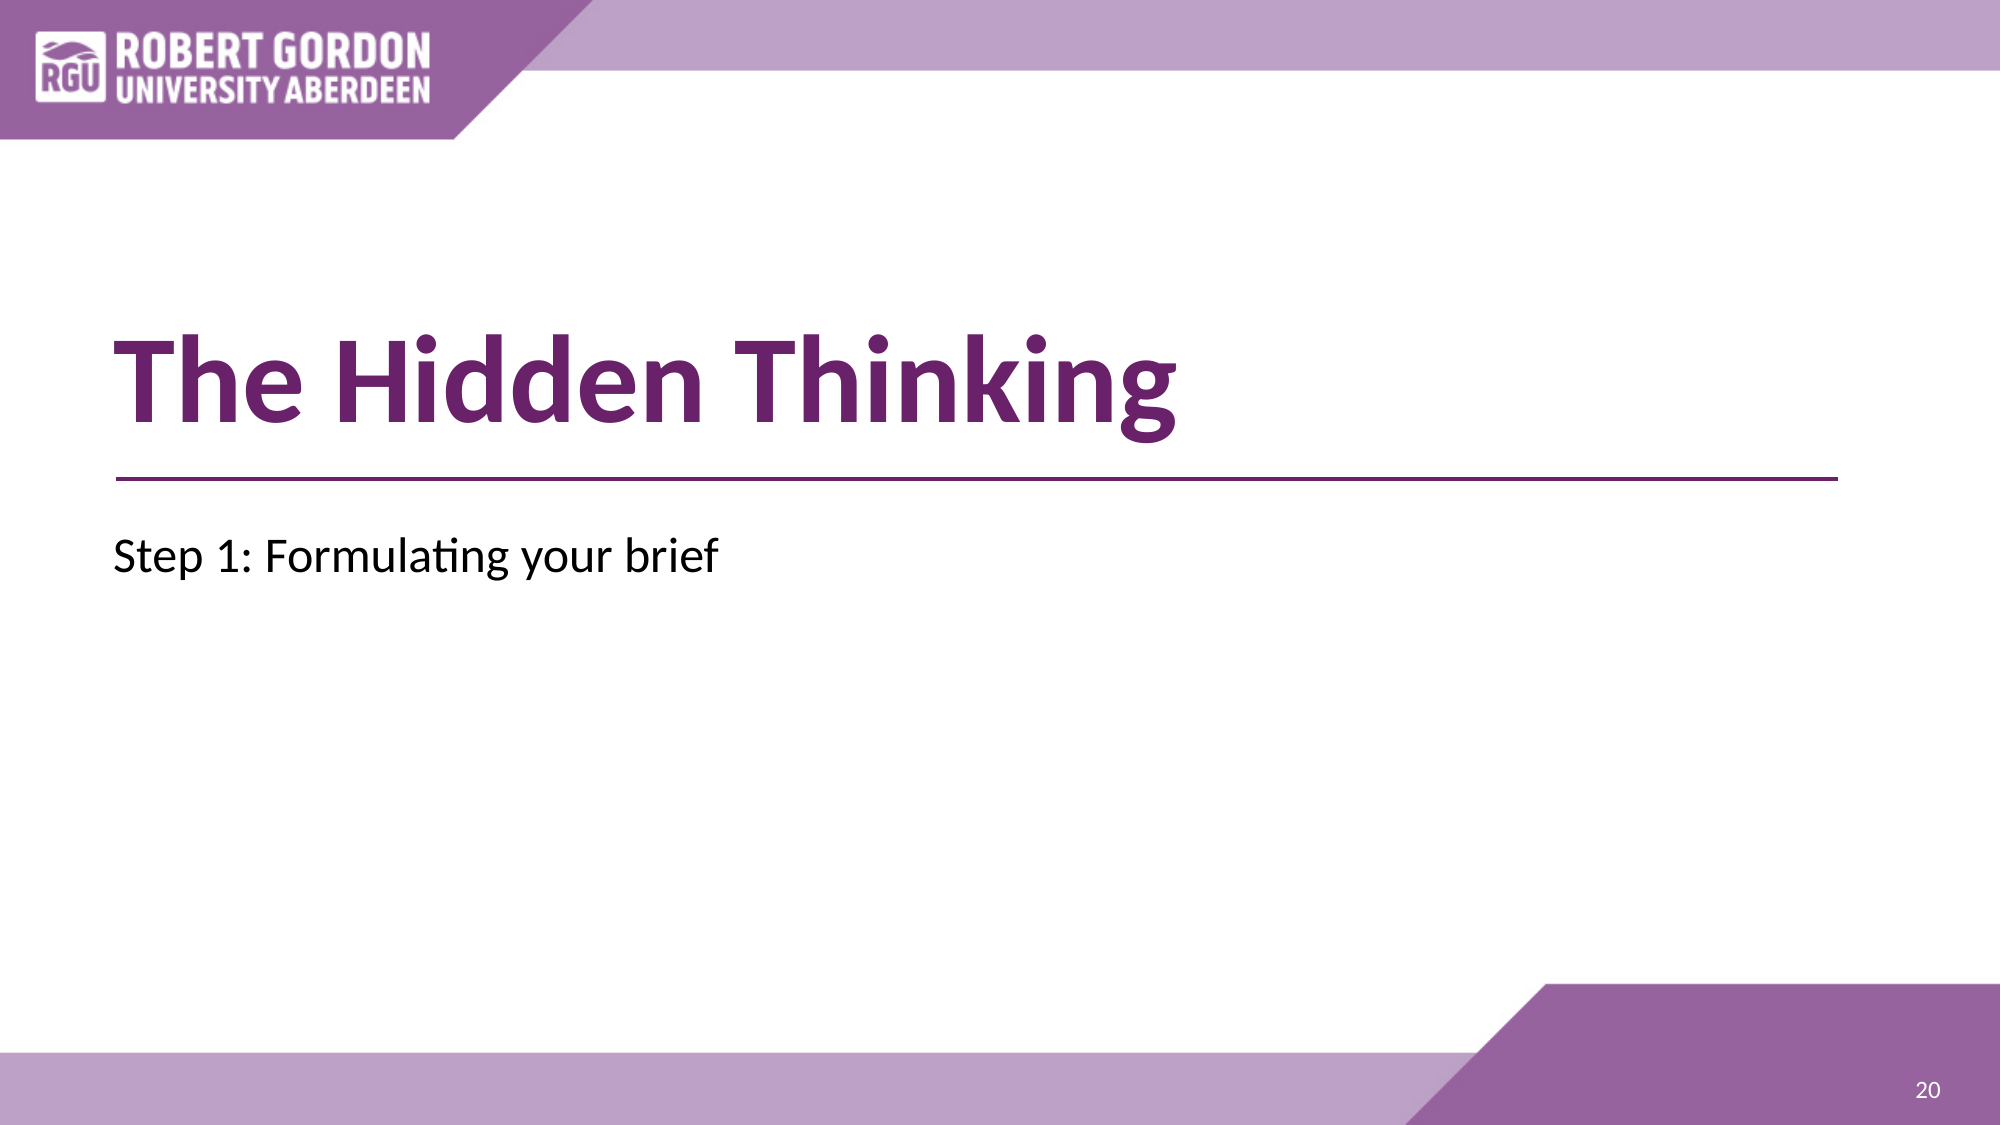

# The Hidden Thinking
Step 1: Formulating your brief
20